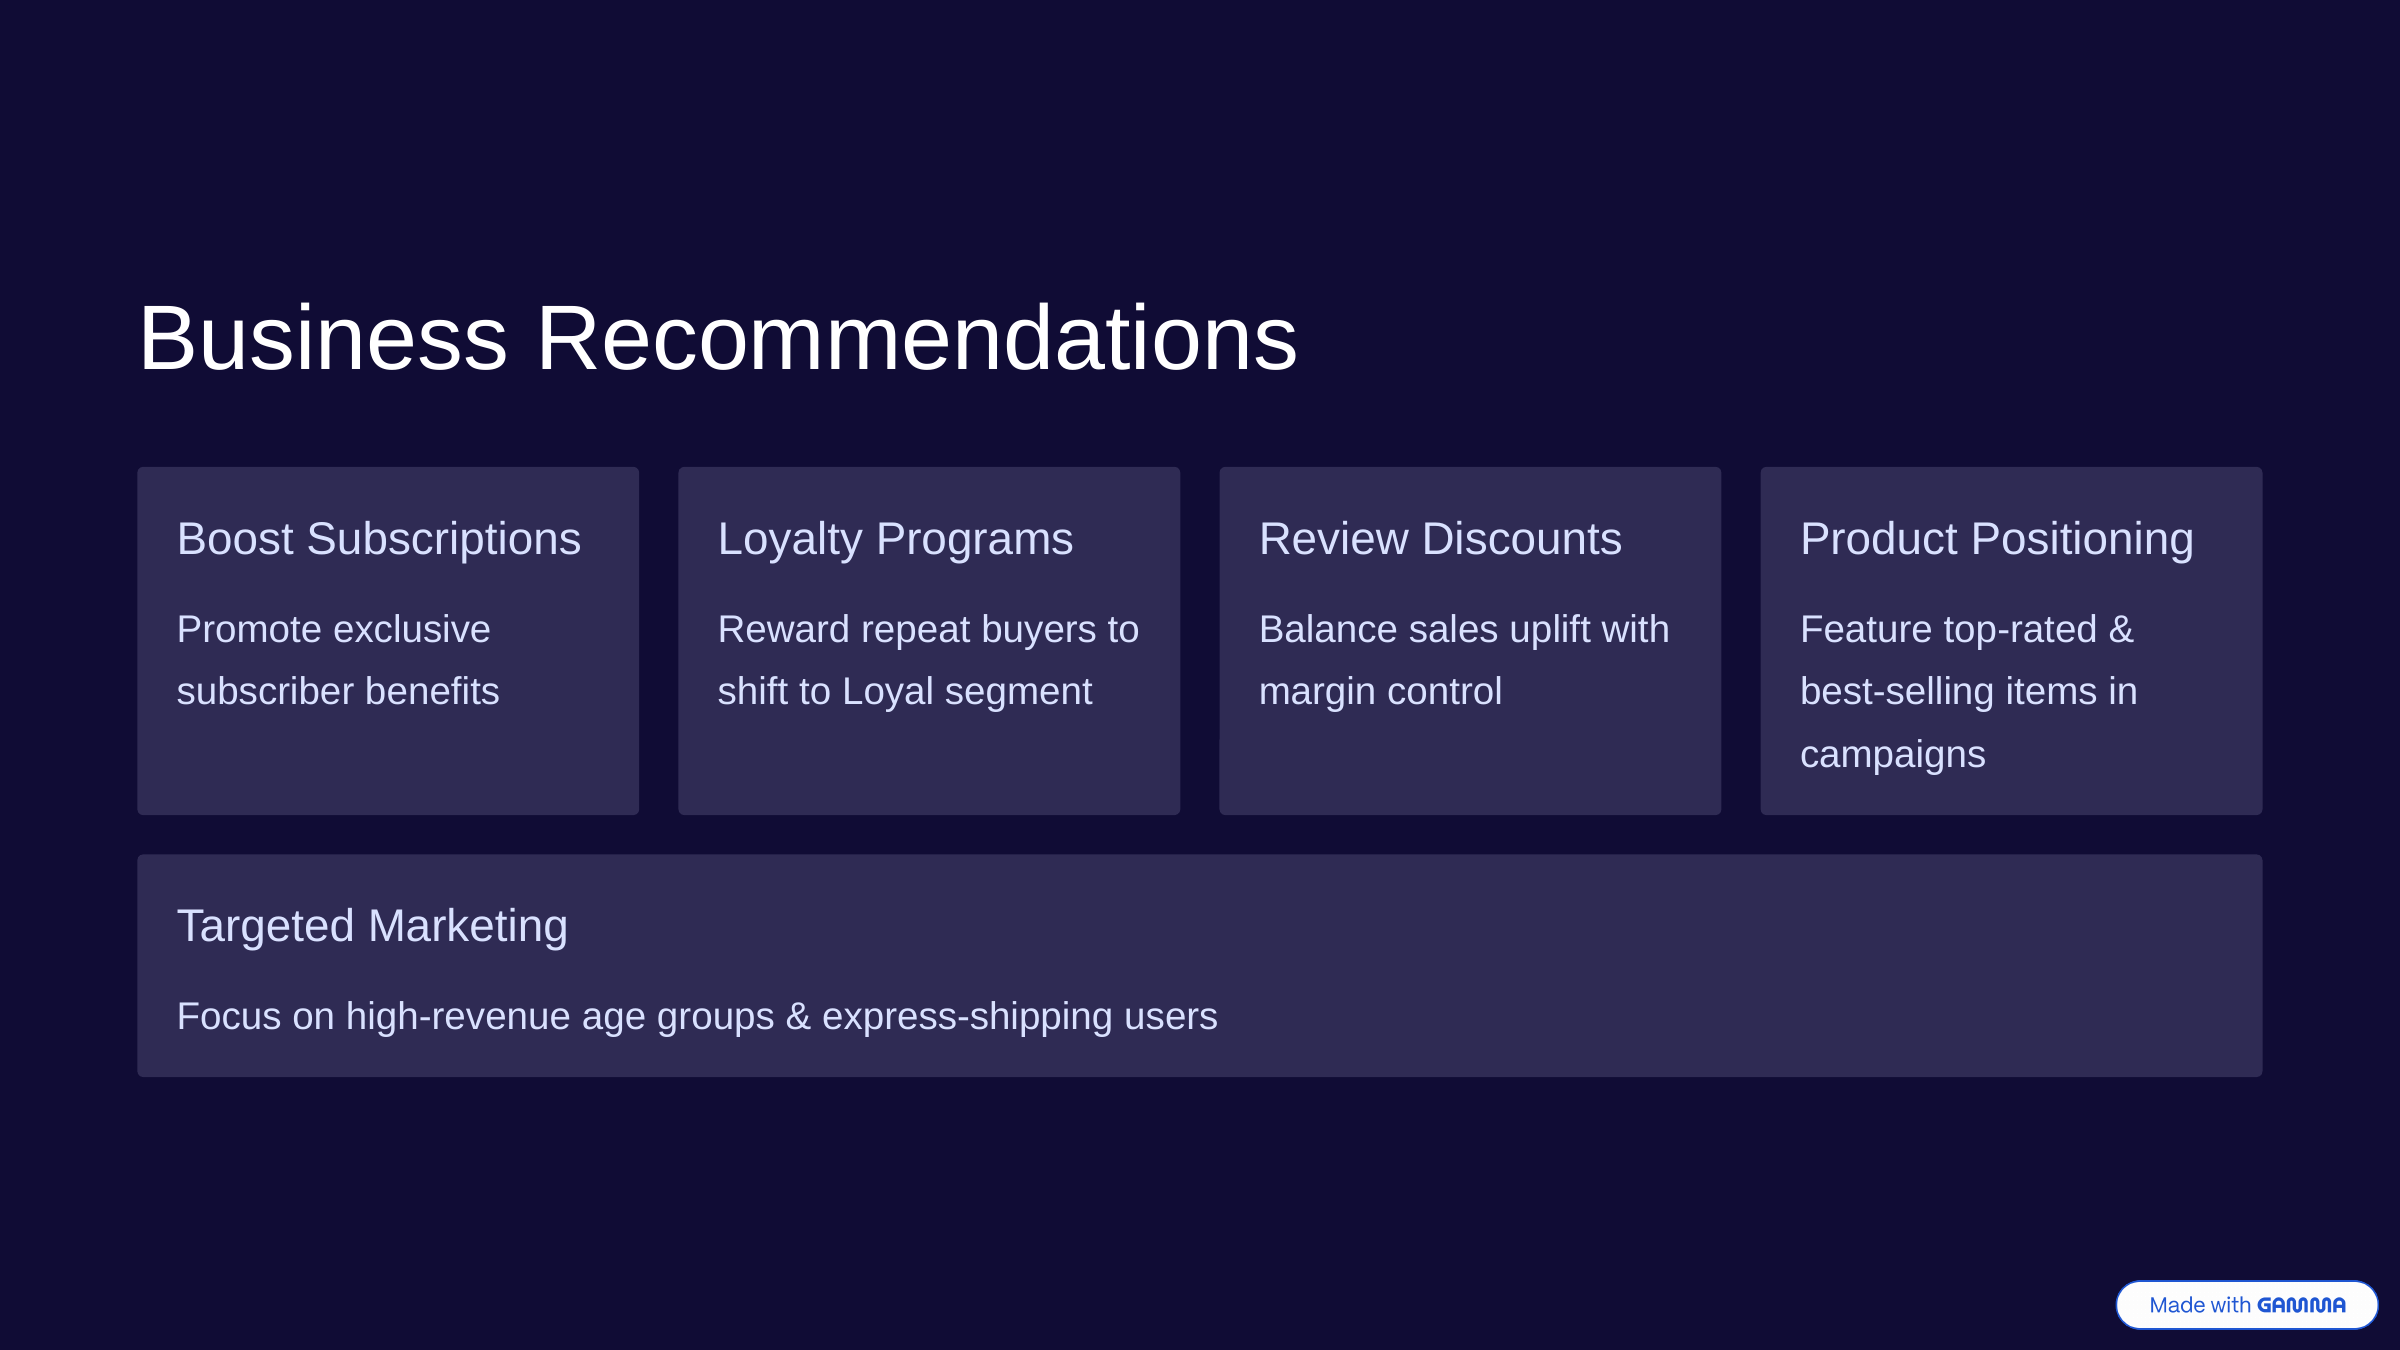

Business Recommendations

Boost Subscriptions
Loyalty Programs
Review Discounts
Product Positioning
Promote exclusive subscriber benefits
Reward repeat buyers to shift to Loyal segment
Balance sales uplift with margin control
Feature top-rated & best-selling items in campaigns

Targeted Marketing
Focus on high-revenue age groups & express-shipping users